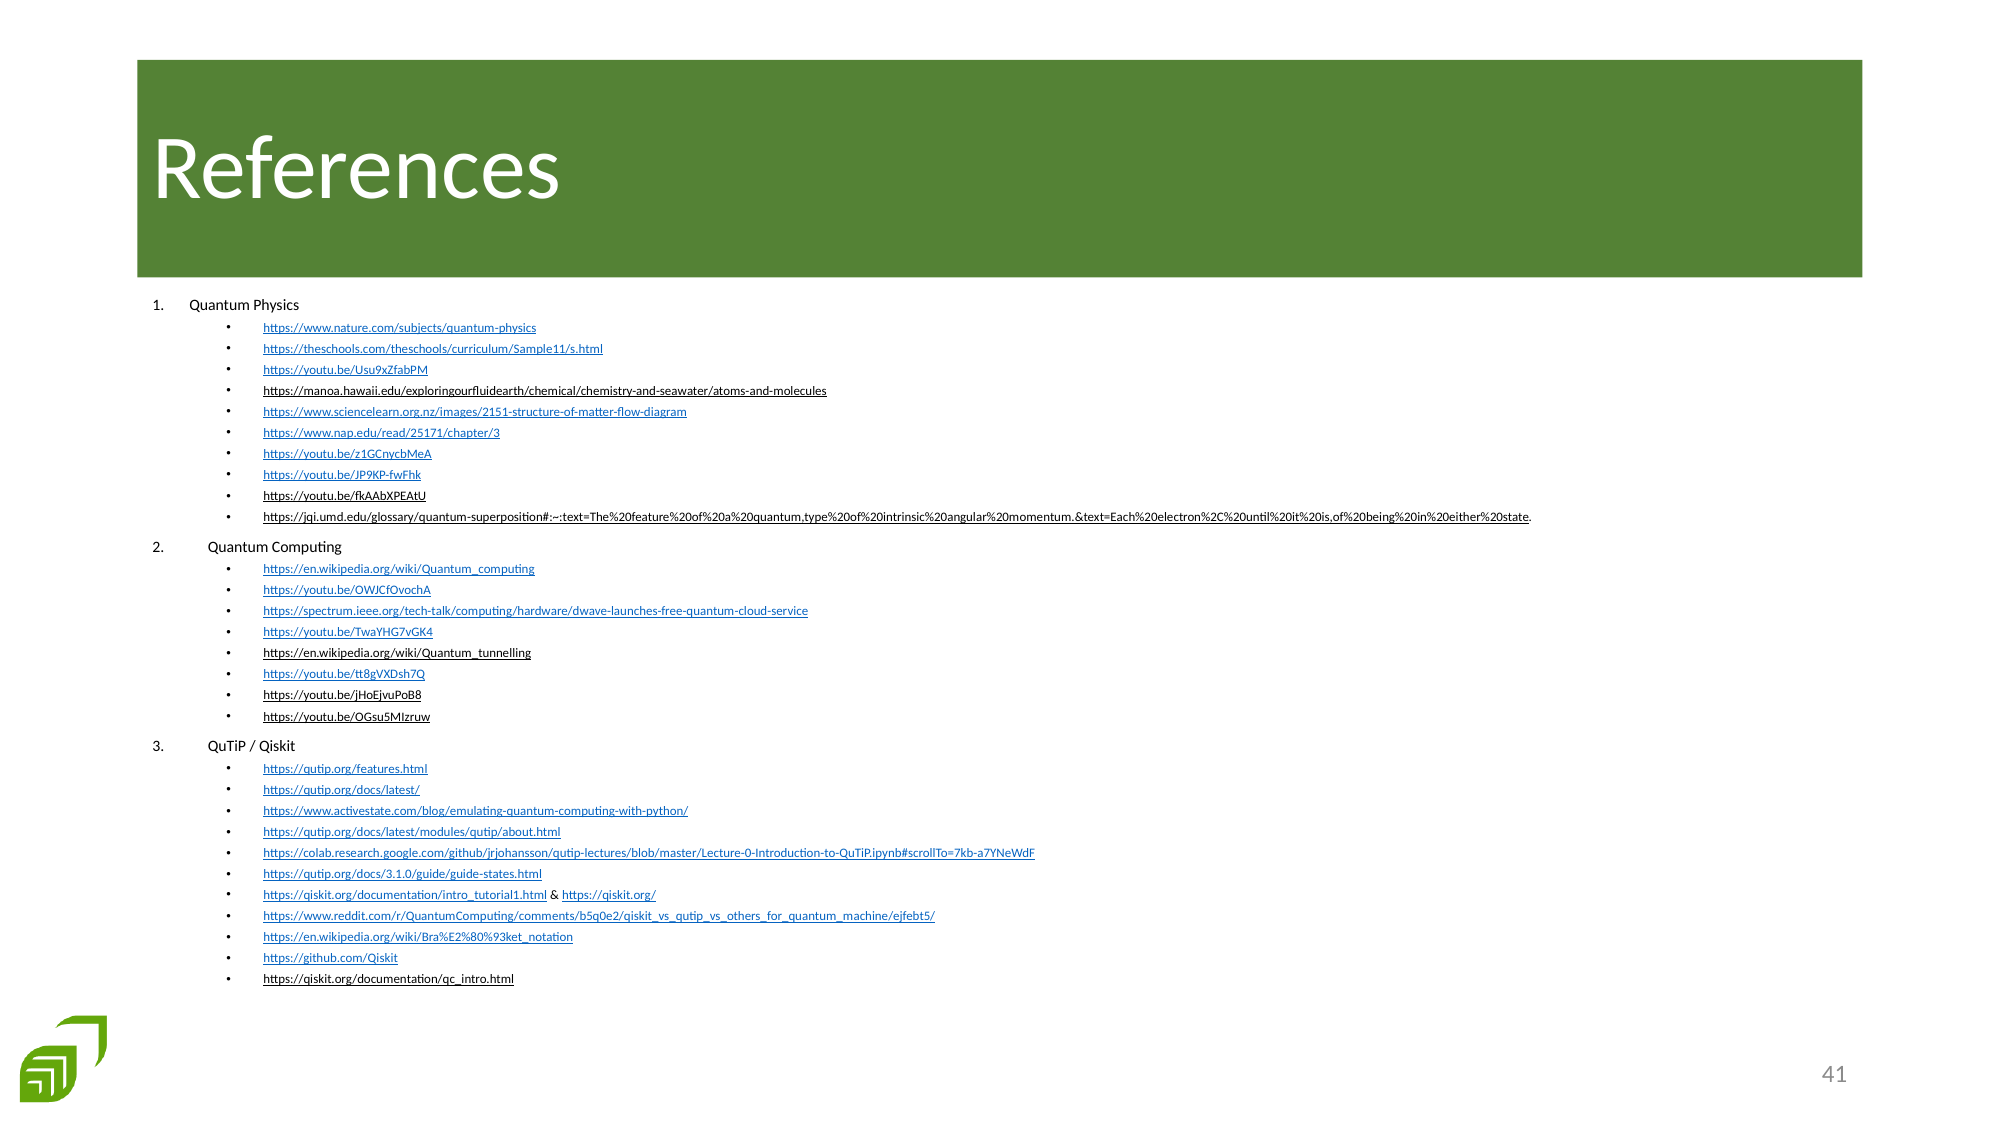

# References
Quantum Physics
https://www.nature.com/subjects/quantum-physics
https://theschools.com/theschools/curriculum/Sample11/s.html
https://youtu.be/Usu9xZfabPM
https://manoa.hawaii.edu/exploringourfluidearth/chemical/chemistry-and-seawater/atoms-and-molecules
https://www.sciencelearn.org.nz/images/2151-structure-of-matter-flow-diagram
https://www.nap.edu/read/25171/chapter/3
https://youtu.be/z1GCnycbMeA
https://youtu.be/JP9KP-fwFhk
https://youtu.be/fkAAbXPEAtU
https://jqi.umd.edu/glossary/quantum-superposition#:~:text=The%20feature%20of%20a%20quantum,type%20of%20intrinsic%20angular%20momentum.&text=Each%20electron%2C%20until%20it%20is,of%20being%20in%20either%20state.
Quantum Computing
https://en.wikipedia.org/wiki/Quantum_computing
https://youtu.be/OWJCfOvochA
https://spectrum.ieee.org/tech-talk/computing/hardware/dwave-launches-free-quantum-cloud-service
https://youtu.be/TwaYHG7vGK4
https://en.wikipedia.org/wiki/Quantum_tunnelling
https://youtu.be/tt8gVXDsh7Q
https://youtu.be/jHoEjvuPoB8
https://youtu.be/OGsu5MIzruw
QuTiP / Qiskit
https://qutip.org/features.html
https://qutip.org/docs/latest/
https://www.activestate.com/blog/emulating-quantum-computing-with-python/
https://qutip.org/docs/latest/modules/qutip/about.html
https://colab.research.google.com/github/jrjohansson/qutip-lectures/blob/master/Lecture-0-Introduction-to-QuTiP.ipynb#scrollTo=7kb-a7YNeWdF
https://qutip.org/docs/3.1.0/guide/guide-states.html
https://qiskit.org/documentation/intro_tutorial1.html & https://qiskit.org/
https://www.reddit.com/r/QuantumComputing/comments/b5q0e2/qiskit_vs_qutip_vs_others_for_quantum_machine/ejfebt5/
https://en.wikipedia.org/wiki/Bra%E2%80%93ket_notation
https://github.com/Qiskit
https://qiskit.org/documentation/qc_intro.html

41